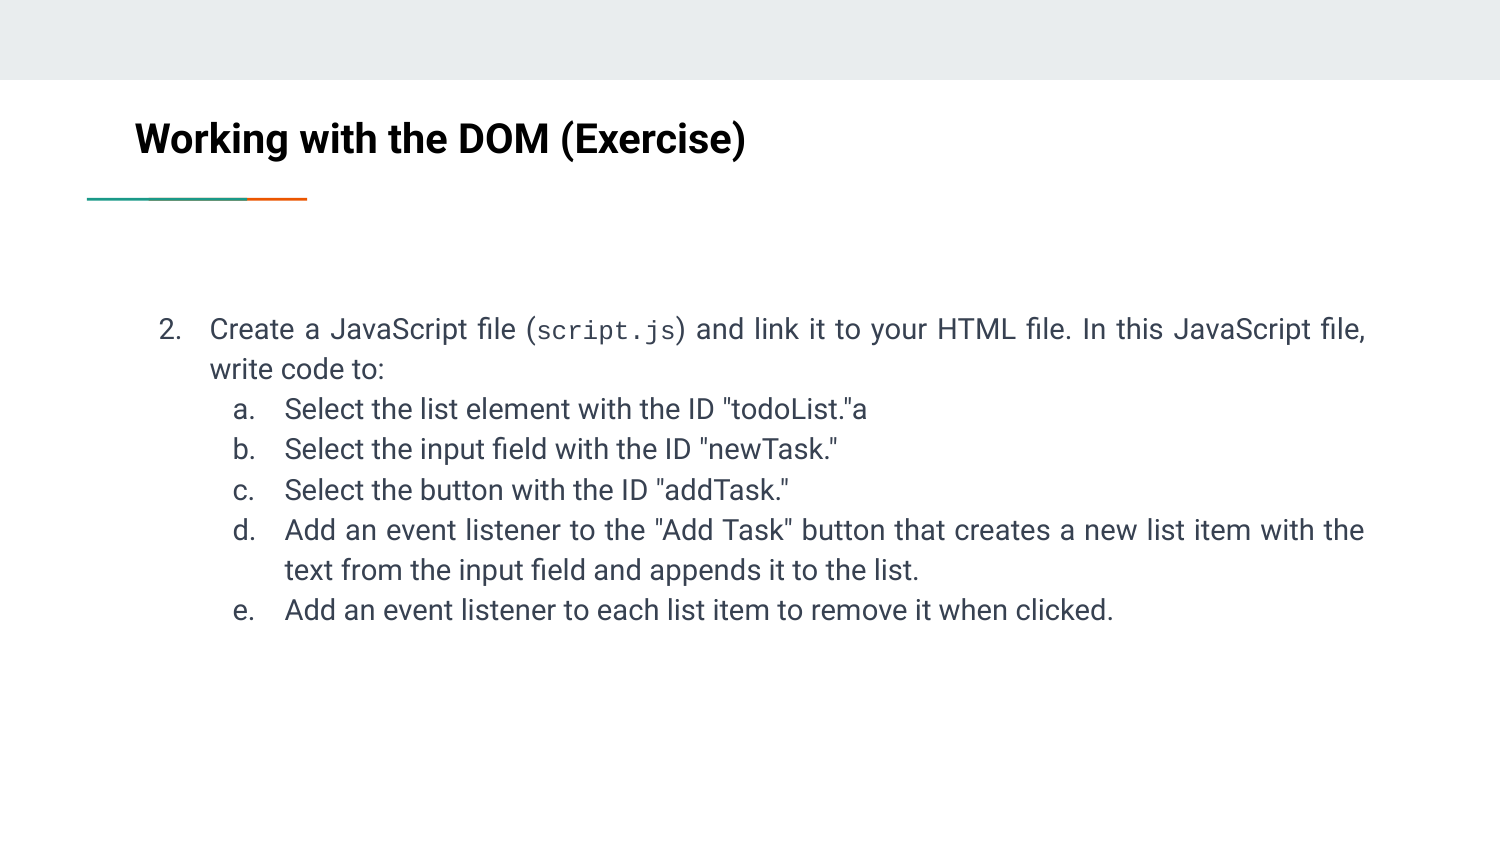

# Working with the DOM (Exercise)

Create a JavaScript file (script.js) and link it to your HTML file. In this JavaScript file, write code to:
Select the list element with the ID "todoList."a
Select the input field with the ID "newTask."
Select the button with the ID "addTask."
Add an event listener to the "Add Task" button that creates a new list item with the text from the input field and appends it to the list.
Add an event listener to each list item to remove it when clicked.